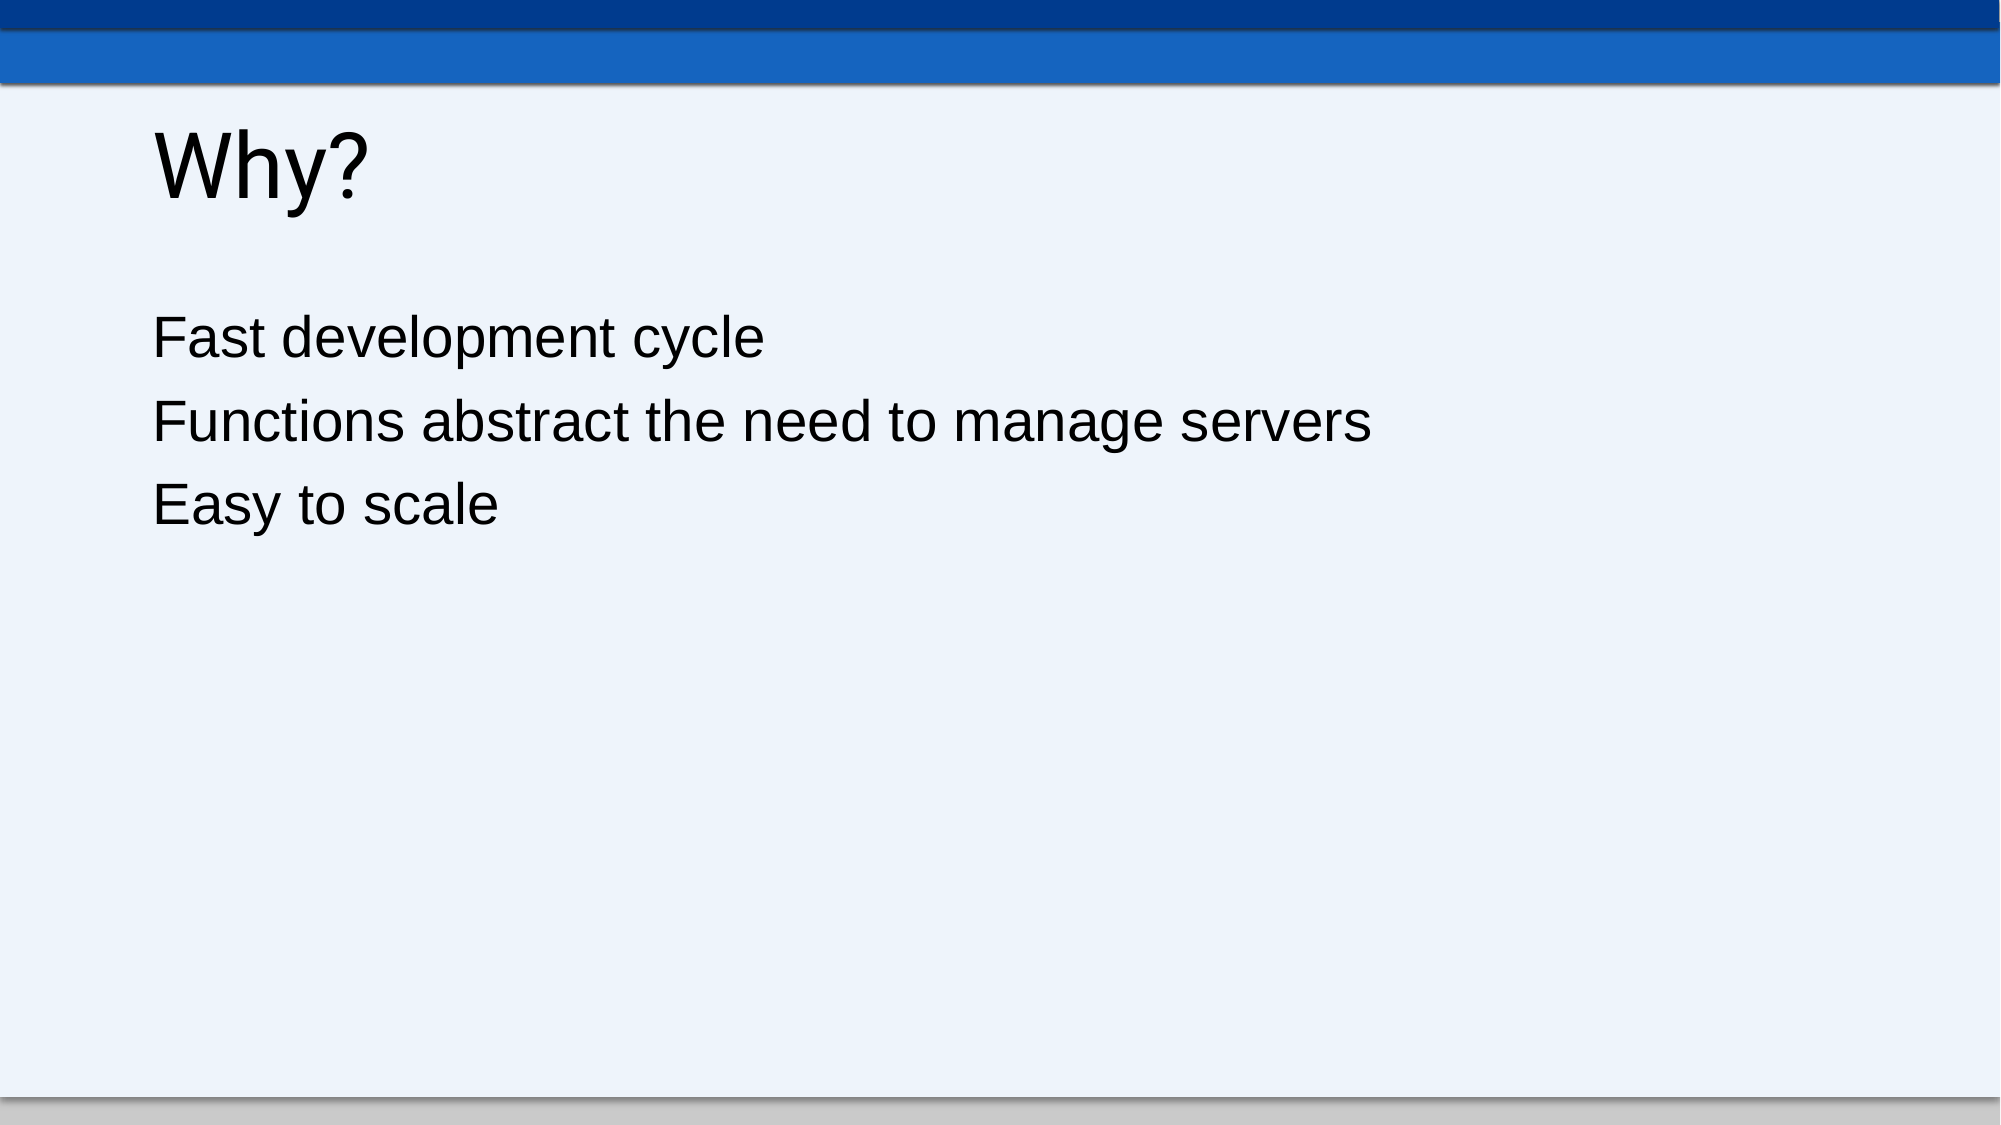

# Why?
Fast development cycle
Functions abstract the need to manage servers
Easy to scale